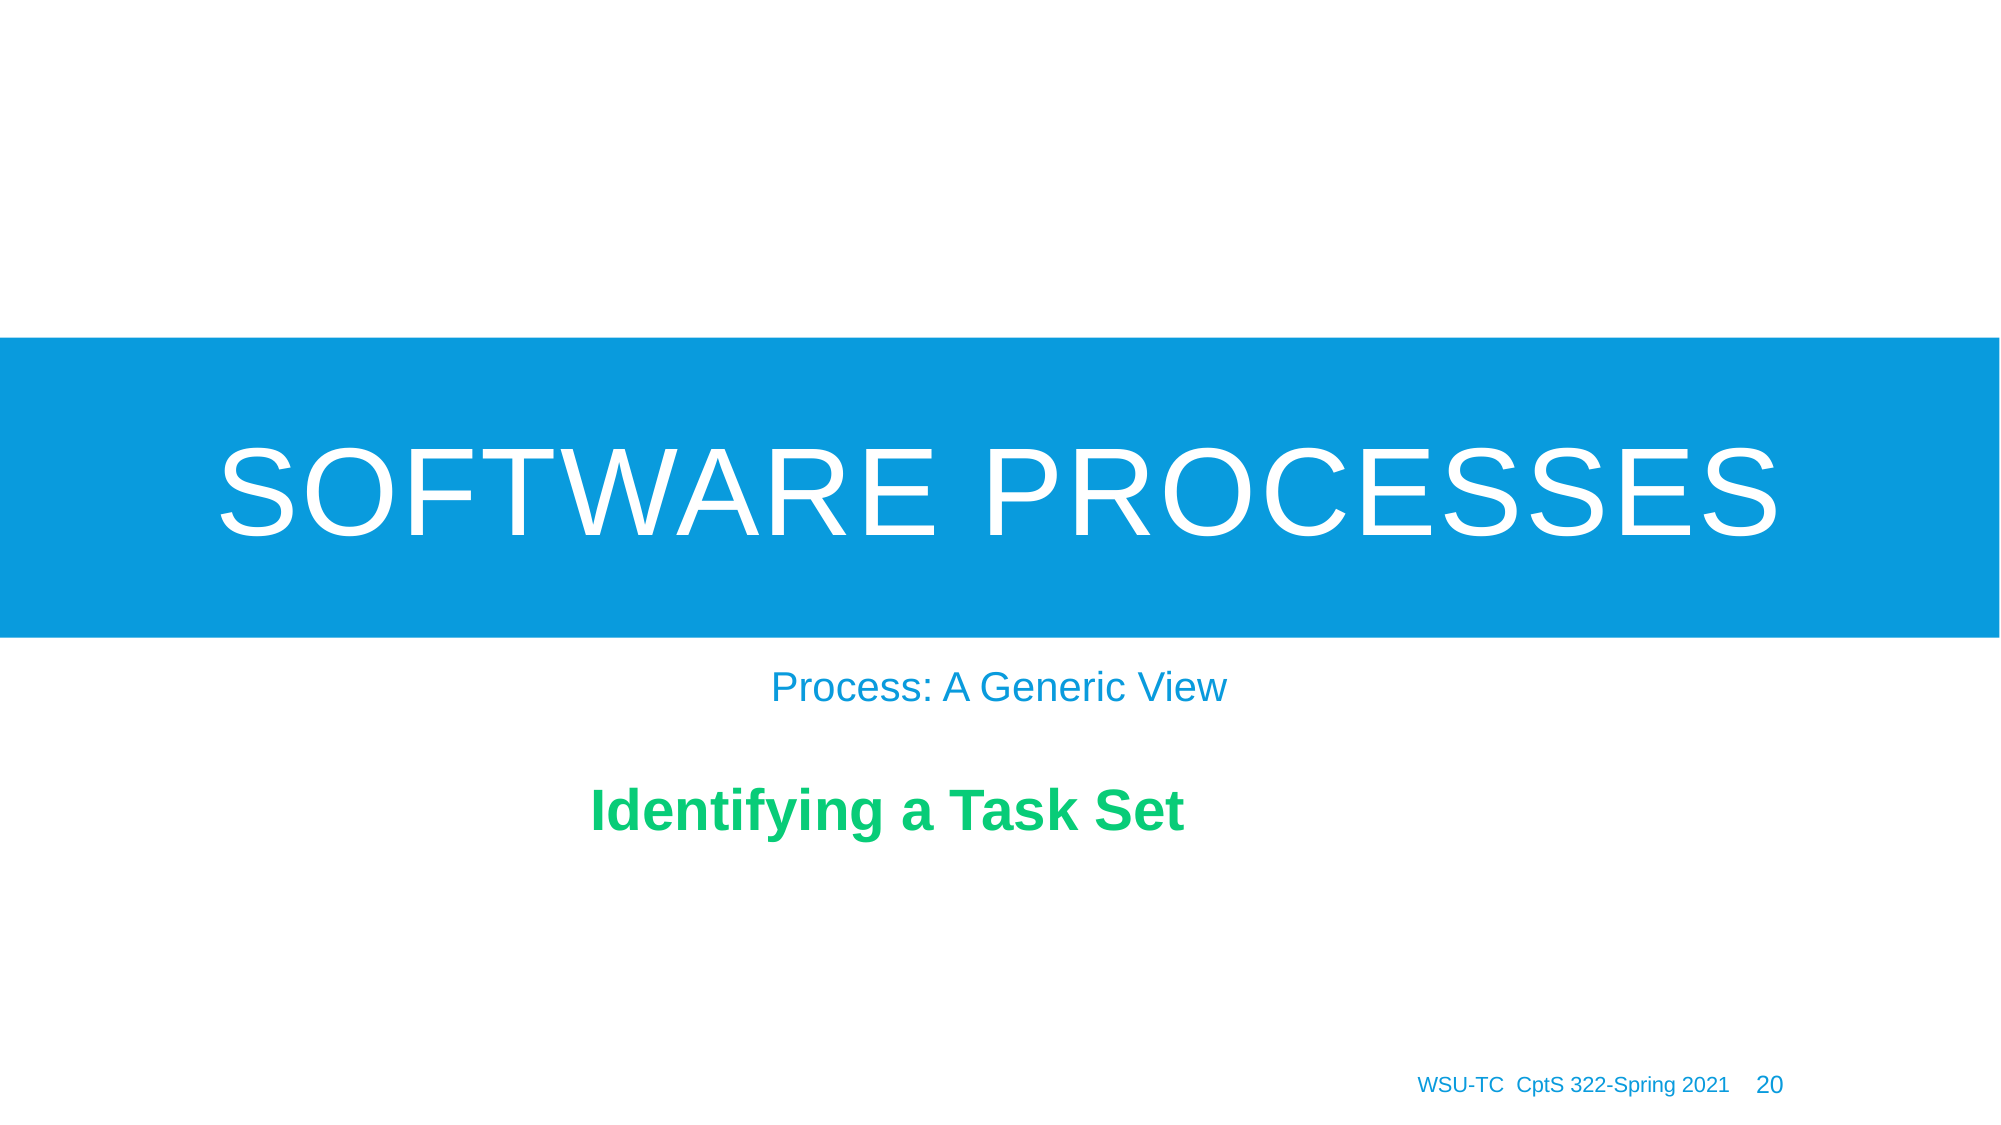

# Software Processes
Process: A Generic View
Identifying a Task Set
WSU-TC  CptS 322-Spring 2021
20